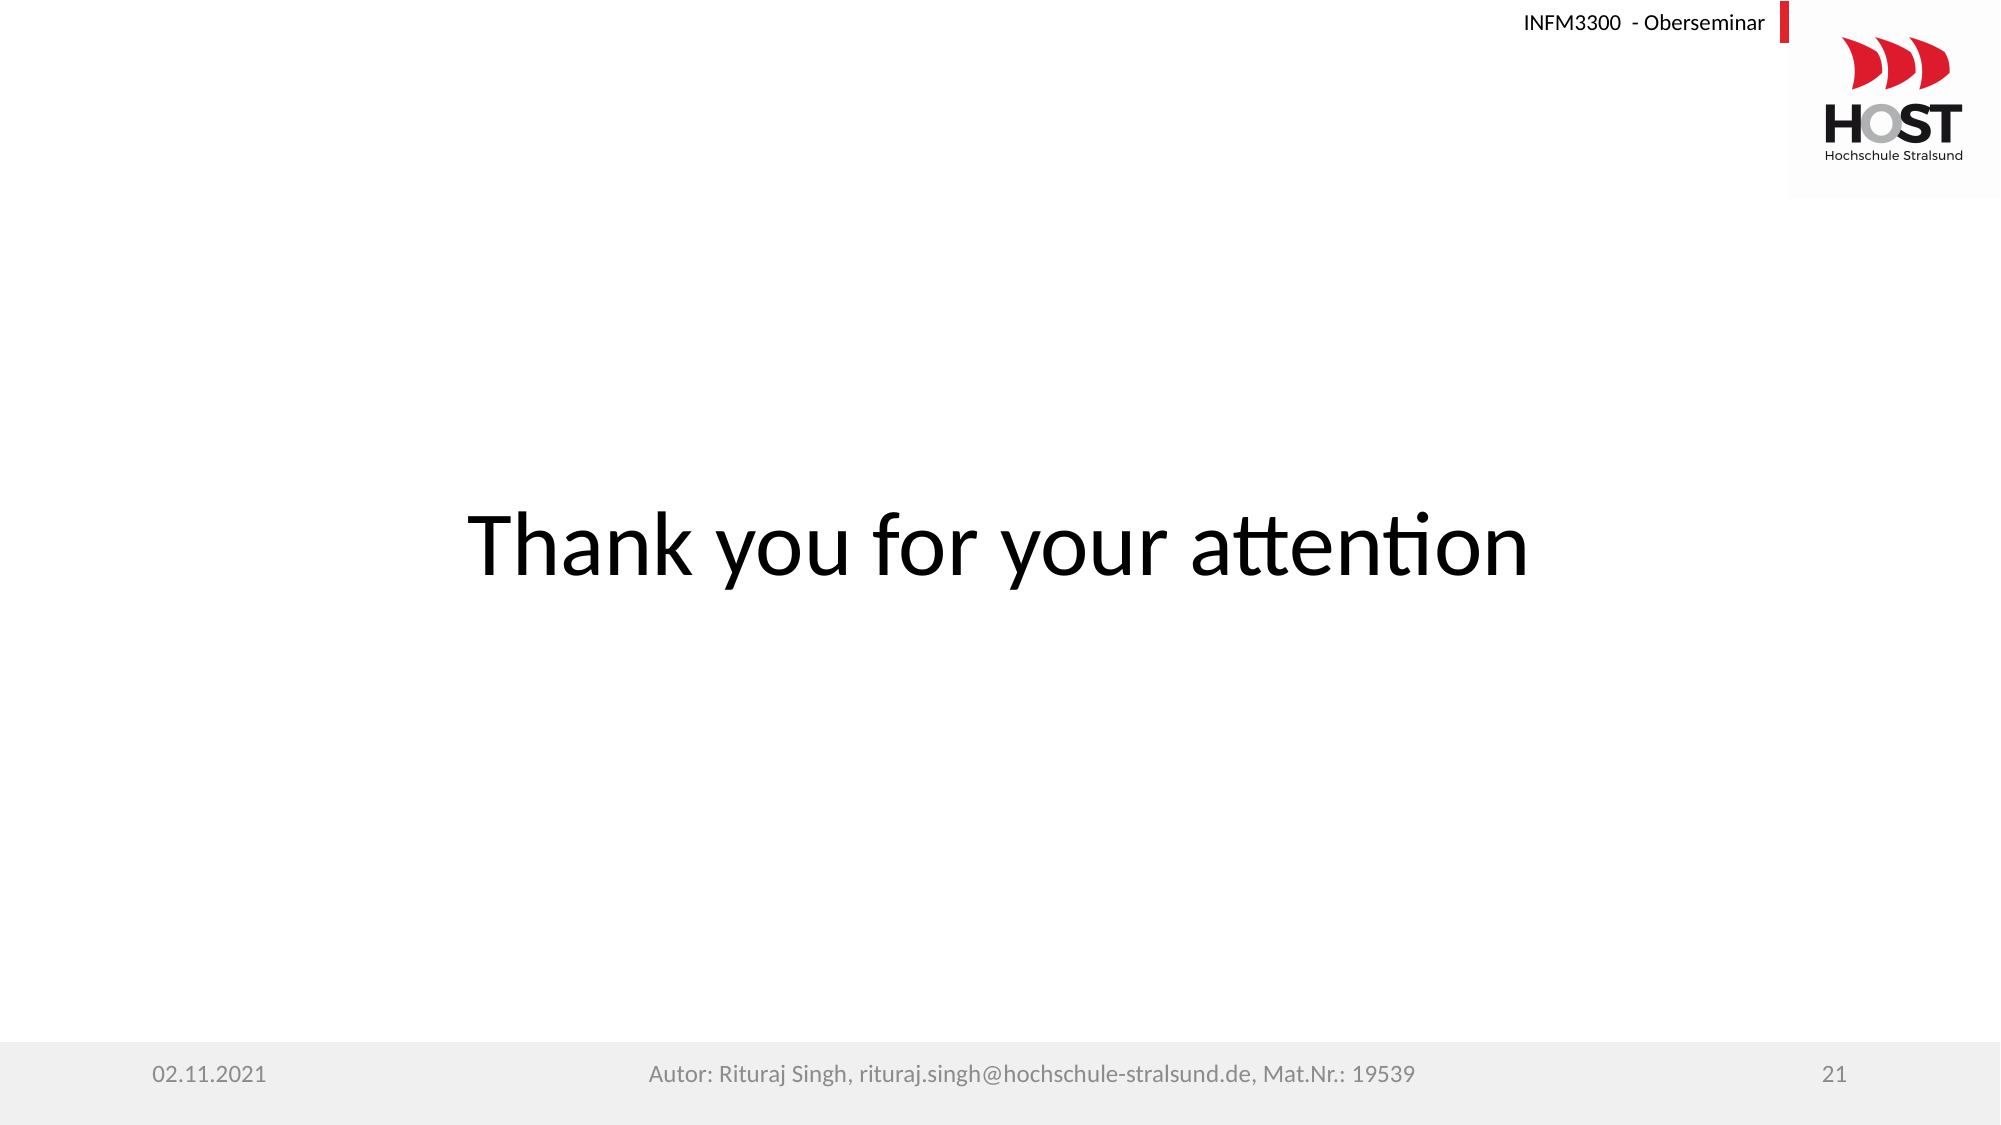

# Thank you for your attention
02.11.2021
Autor: Rituraj Singh, rituraj.singh@hochschule-stralsund.de, Mat.Nr.: 19539
21